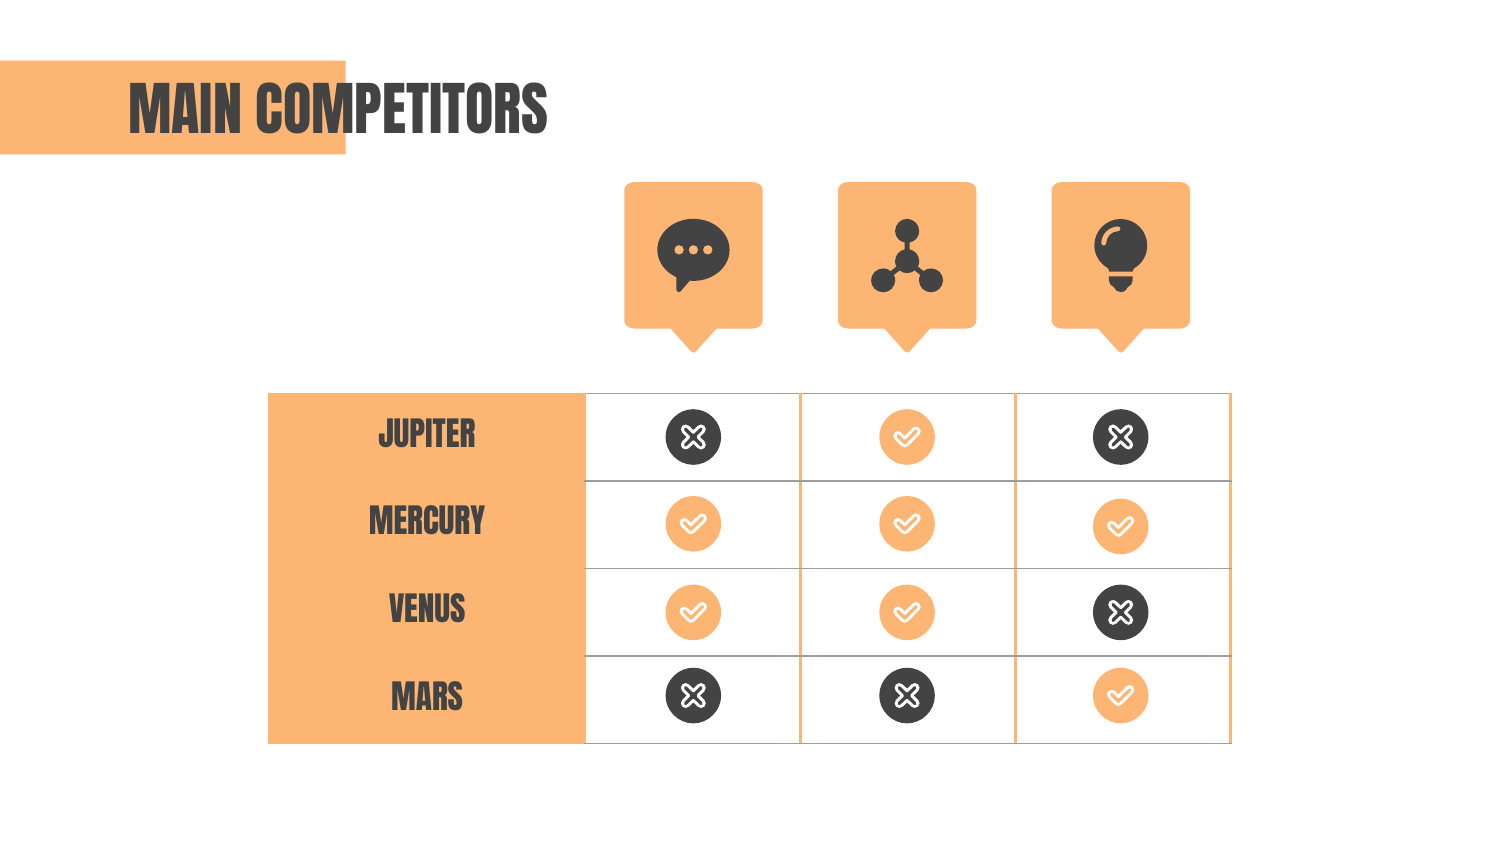

# MAIN COMPETITORS

| JUPITER |  |  |  |
| --- | --- | --- | --- |
| MERCURY |  |  |  |
| VENUS |  |  |  |
| MARS |  |  |  |